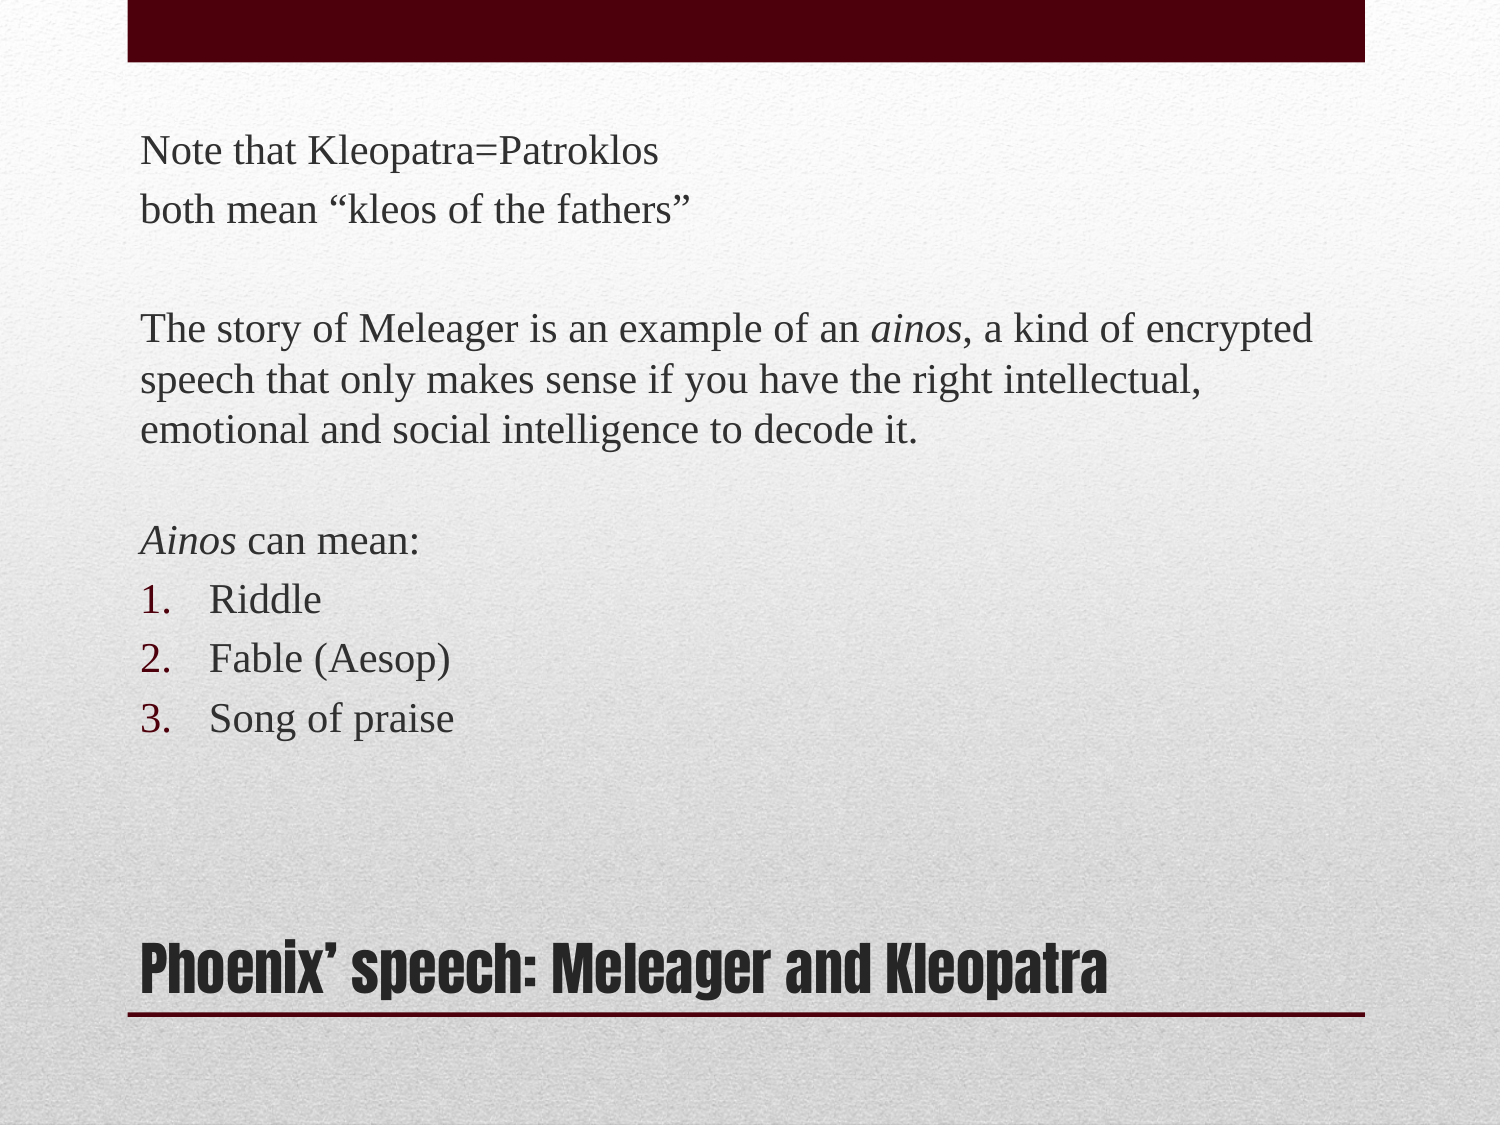

Note that Kleopatra=Patroklos
both mean “kleos of the fathers”

The story of Meleager is an example of an ainos, a kind of encrypted speech that only makes sense if you have the right intellectual, emotional and social intelligence to decode it.
Ainos can mean:
Riddle
Fable (Aesop)
Song of praise
# Phoenix’ speech: Meleager and Kleopatra